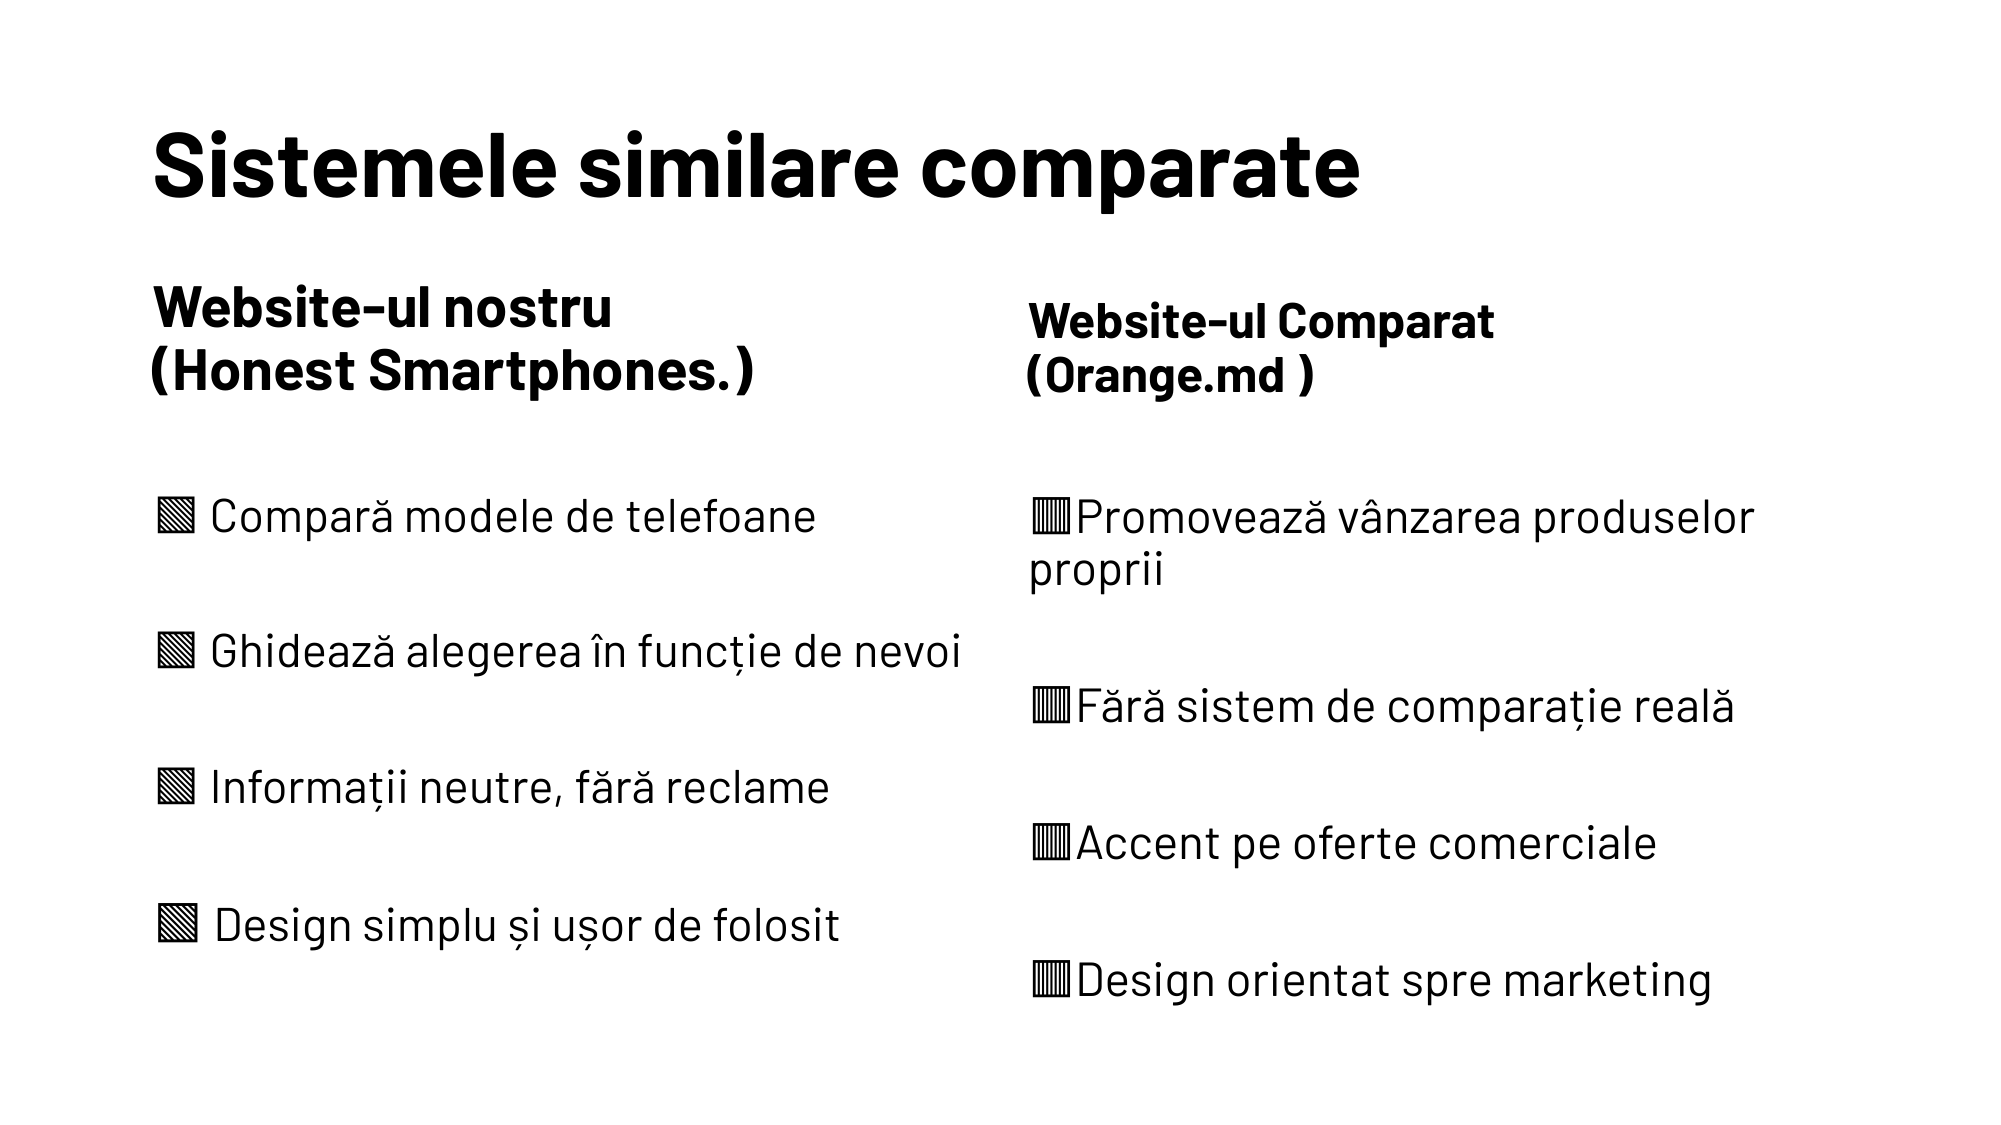

# Sistemele similare comparate
Website-ul nostru
(Honest Smartphones.)
Website-ul Comparat
(Orange.md )

🟩 Compară modele de telefoane

🟩 Ghidează alegerea în funcție de nevoi

🟩 Informații neutre, fără reclame

🟩 Design simplu și ușor de folosit

🟥Promovează vânzarea produselor proprii

🟥Fără sistem de comparație reală

🟥Accent pe oferte comerciale

🟥Design orientat spre marketing